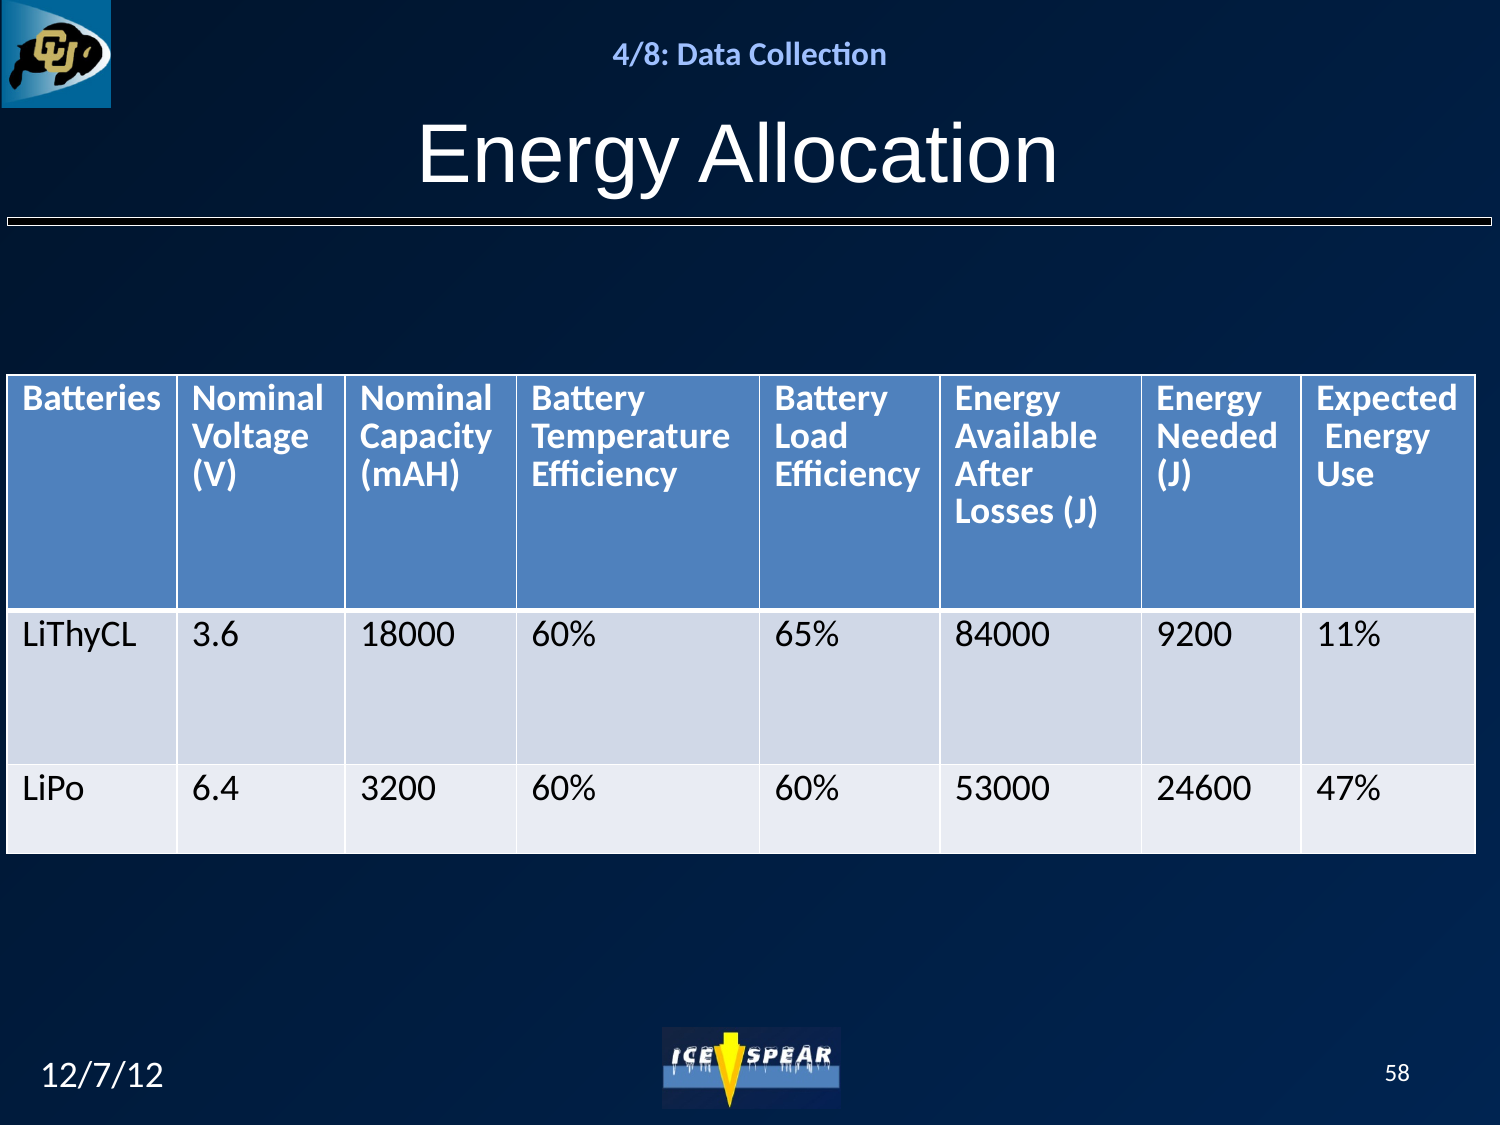

# Energy Allocation
| Batteries | Nominal Voltage (V) | Nominal Capacity (mAH) | Battery Temperature Efficiency | Battery Load Efficiency | Energy Available After Losses (J) | Energy Needed (J) | Expected Energy Use |
| --- | --- | --- | --- | --- | --- | --- | --- |
| LiThyCL | 3.6 | 18000 | 60% | 65% | 84000 | 9200 | 11% |
| LiPo | 6.4 | 3200 | 60% | 60% | 53000 | 24600 | 47% |
12/7/12
58